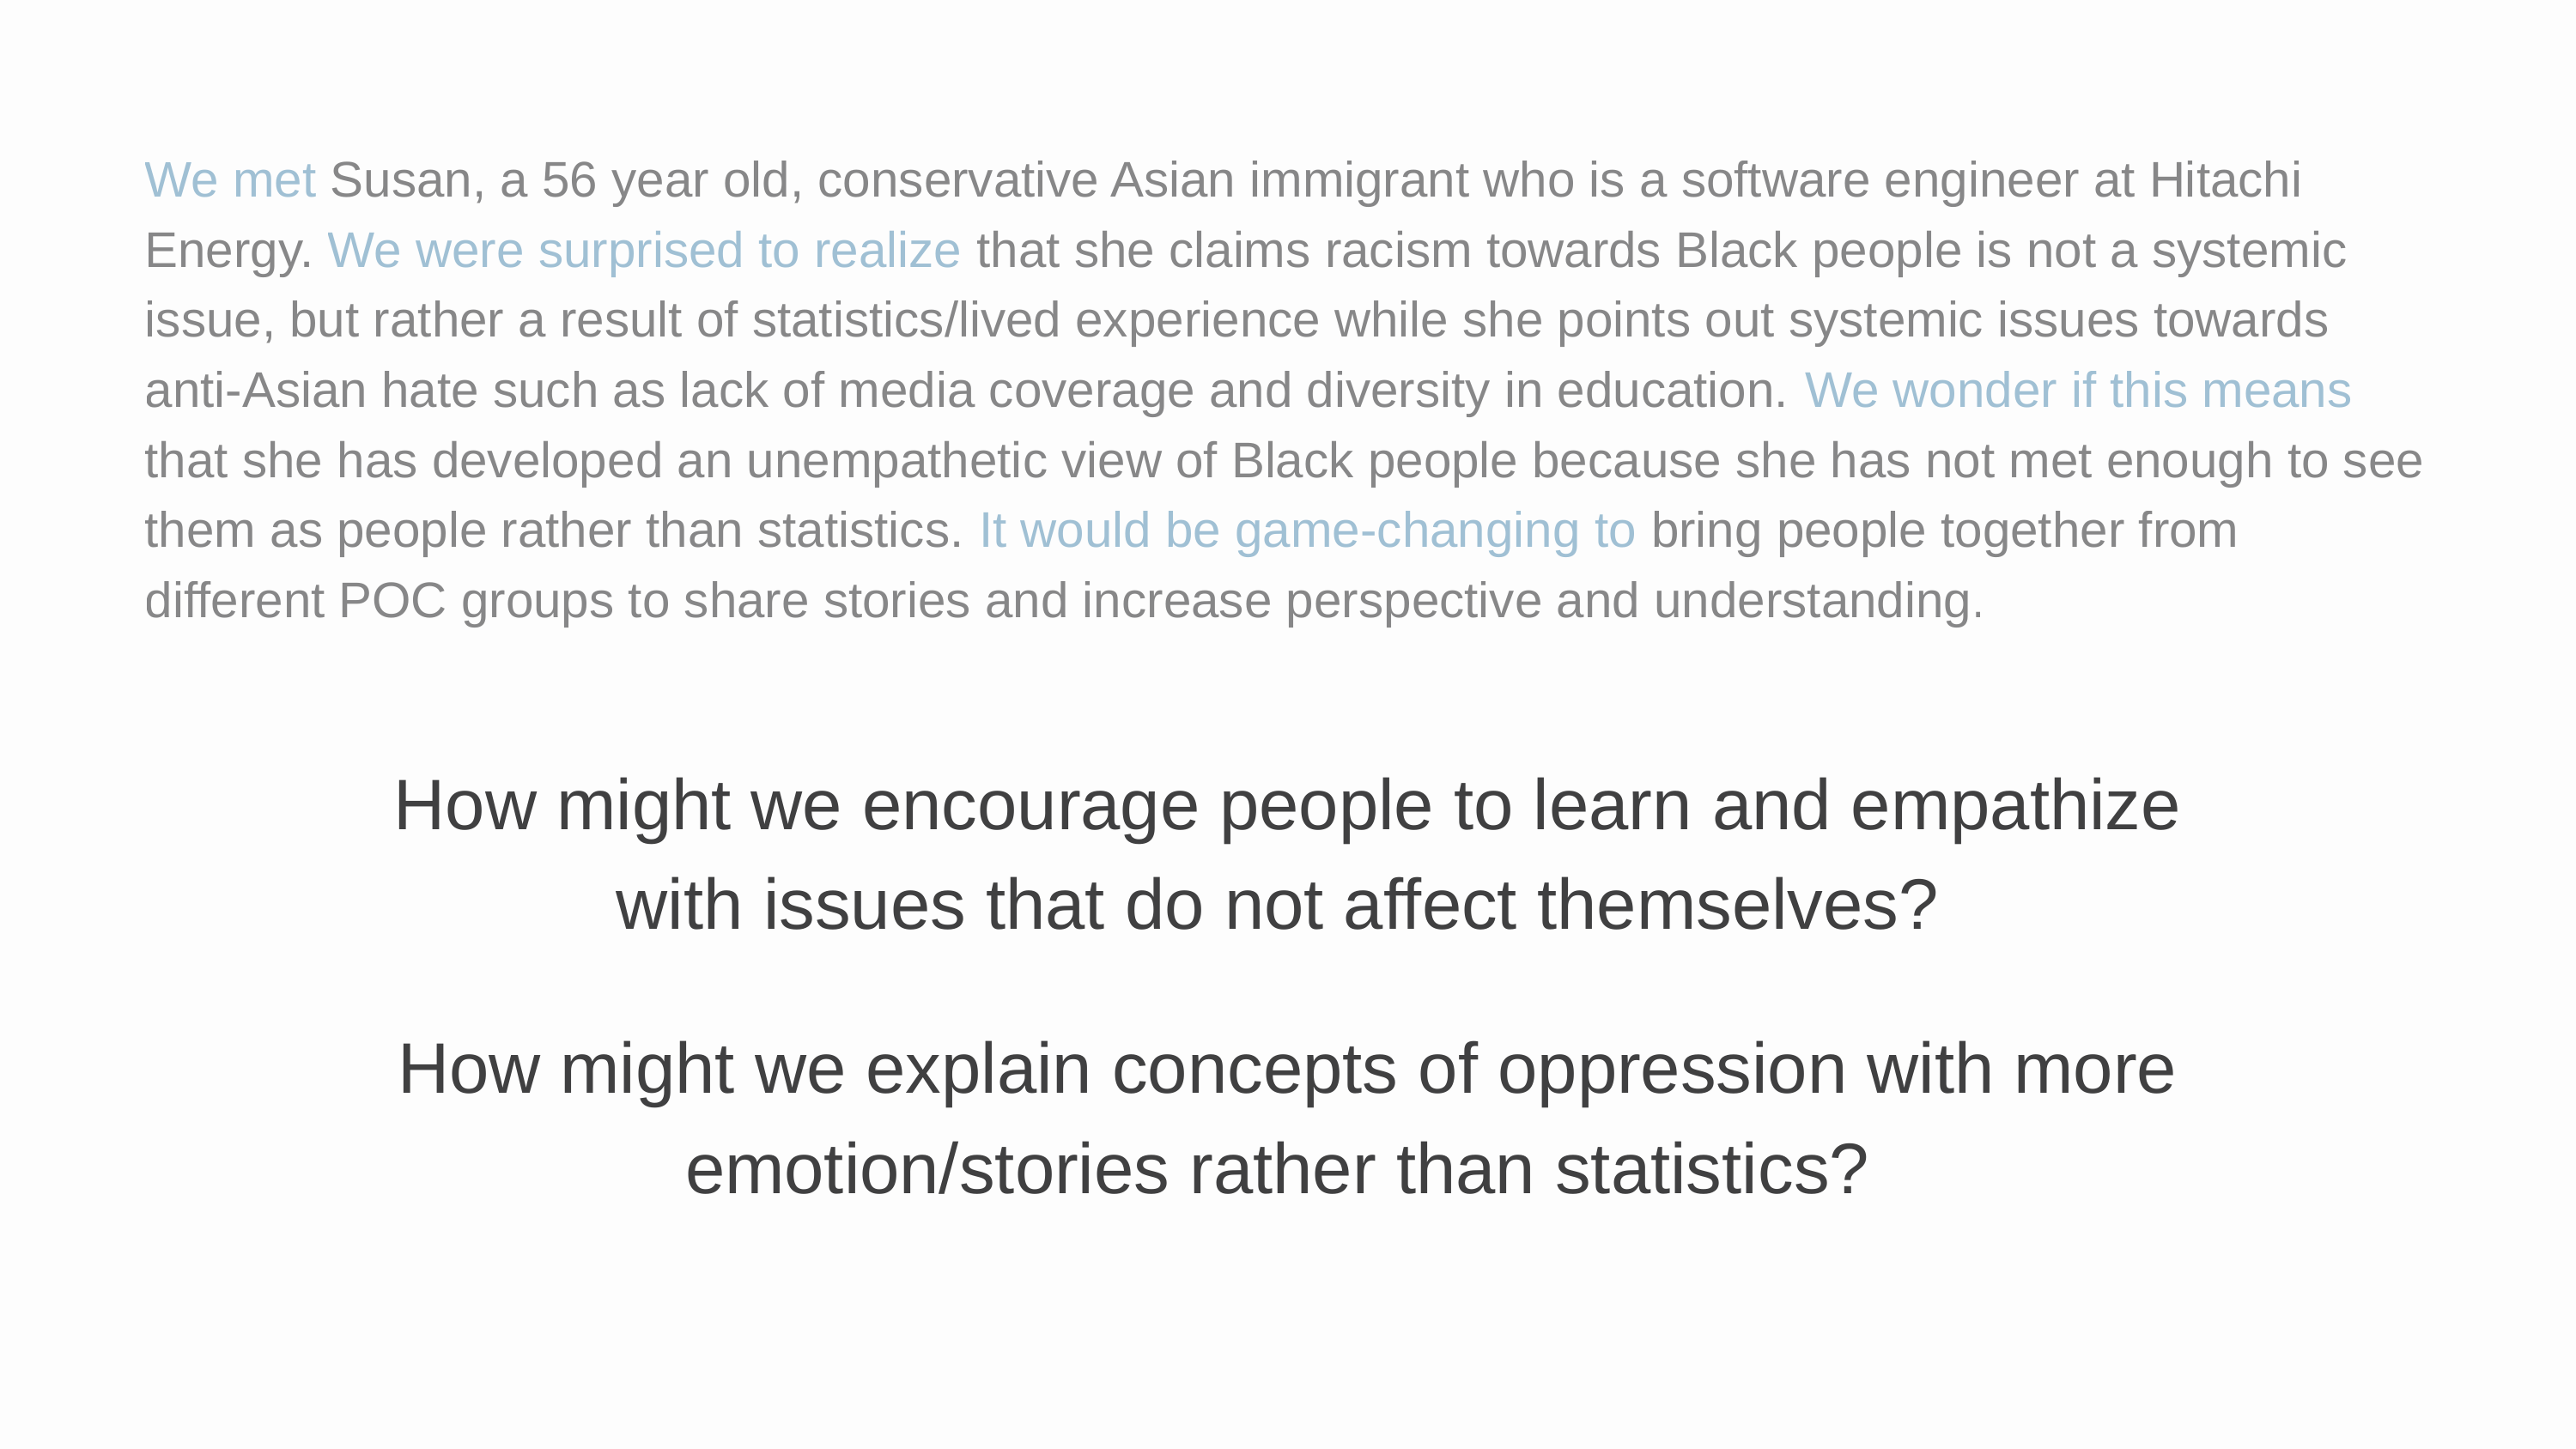

We met Susan, a 56 year old, conservative Asian immigrant who is a software engineer at Hitachi Energy. We were surprised to realize that she claims racism towards Black people is not a systemic issue, but rather a result of statistics/lived experience while she points out systemic issues towards anti-Asian hate such as lack of media coverage and diversity in education. We wonder if this means that she has developed an unempathetic view of Black people because she has not met enough to see them as people rather than statistics. It would be game-changing to bring people together from different POC groups to share stories and increase perspective and understanding.
How might we encourage people to learn and empathize with issues that do not affect themselves?
How might we explain concepts of oppression with more emotion/stories rather than statistics?